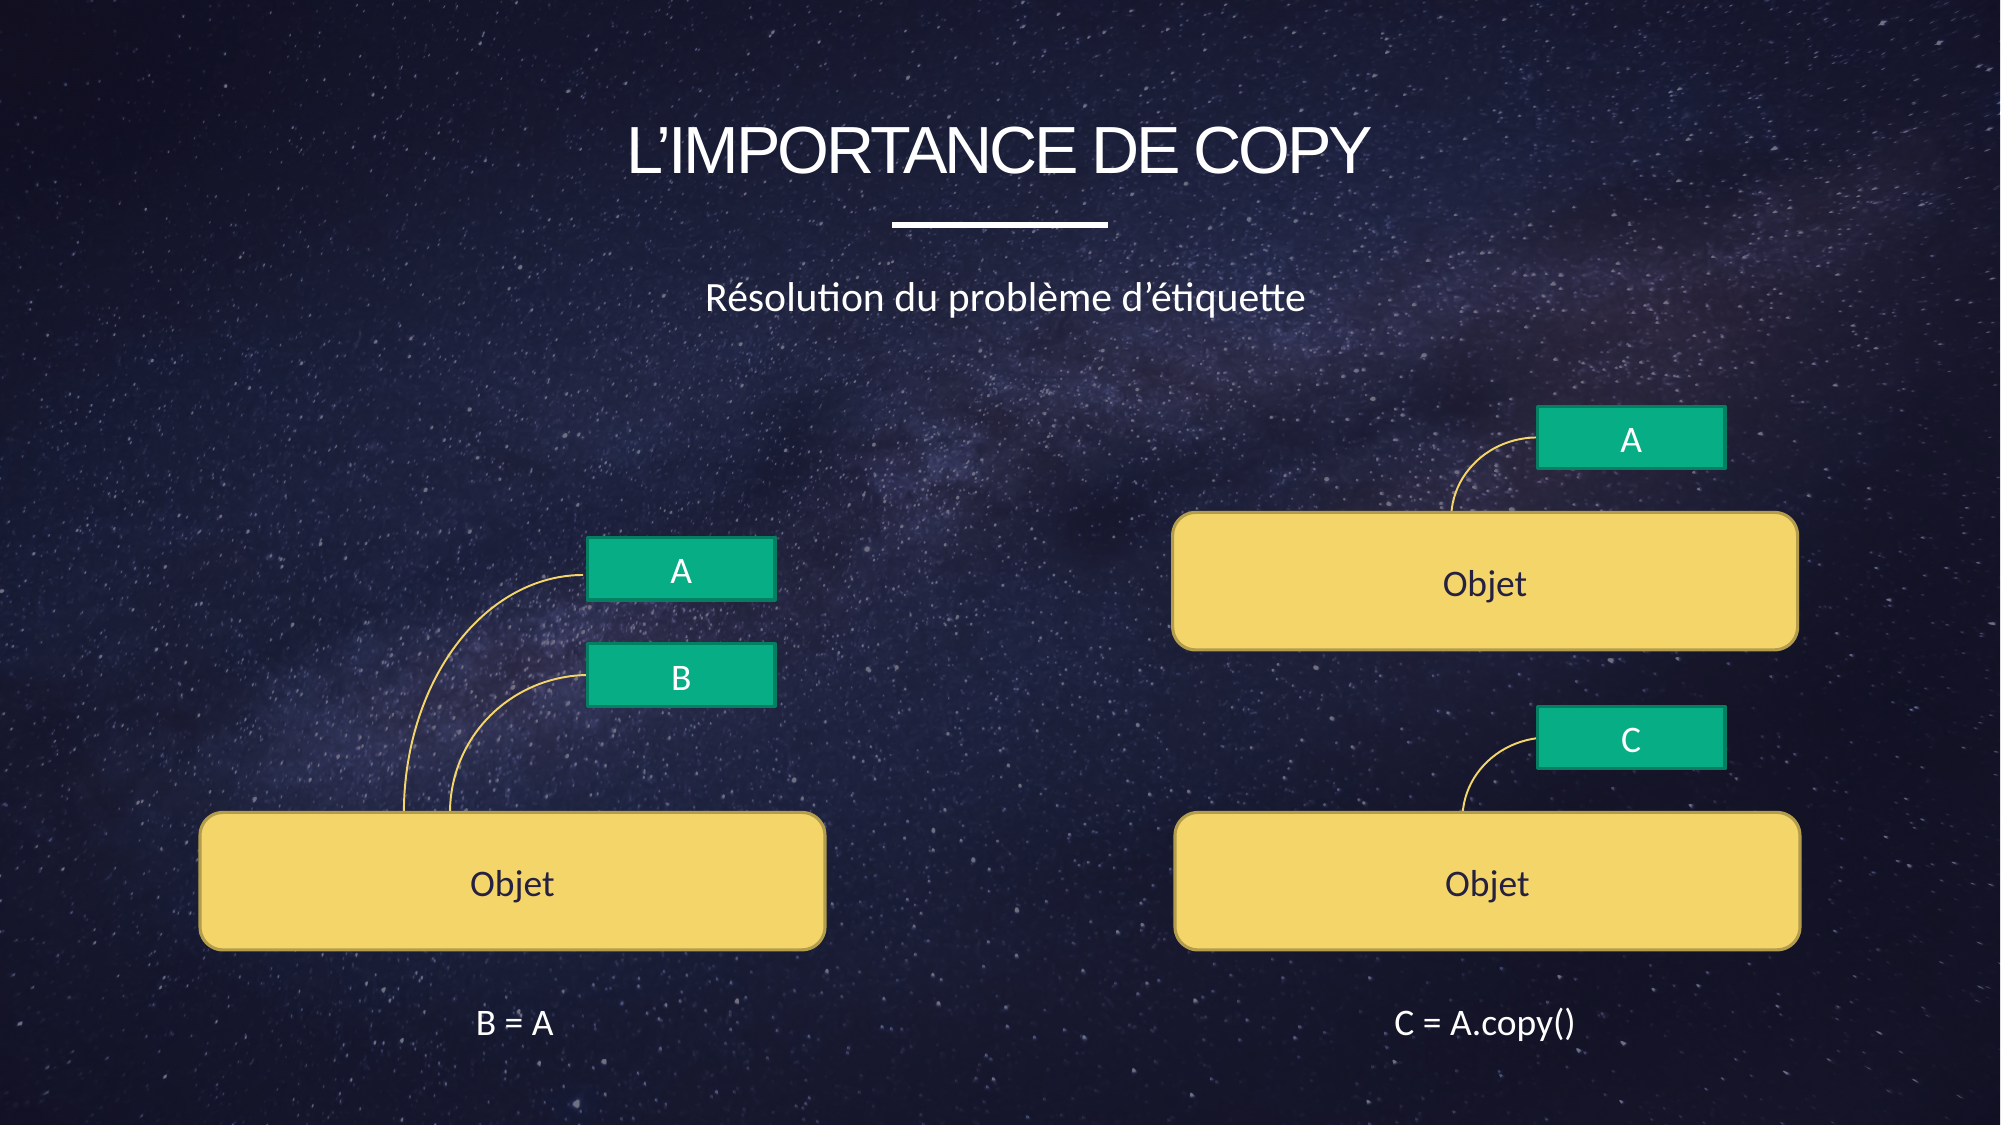

# L’importance de Copy
Résolution du problème d’étiquette
A

Objet
A

B

C

Objet
Objet
B = A
C = A.copy()